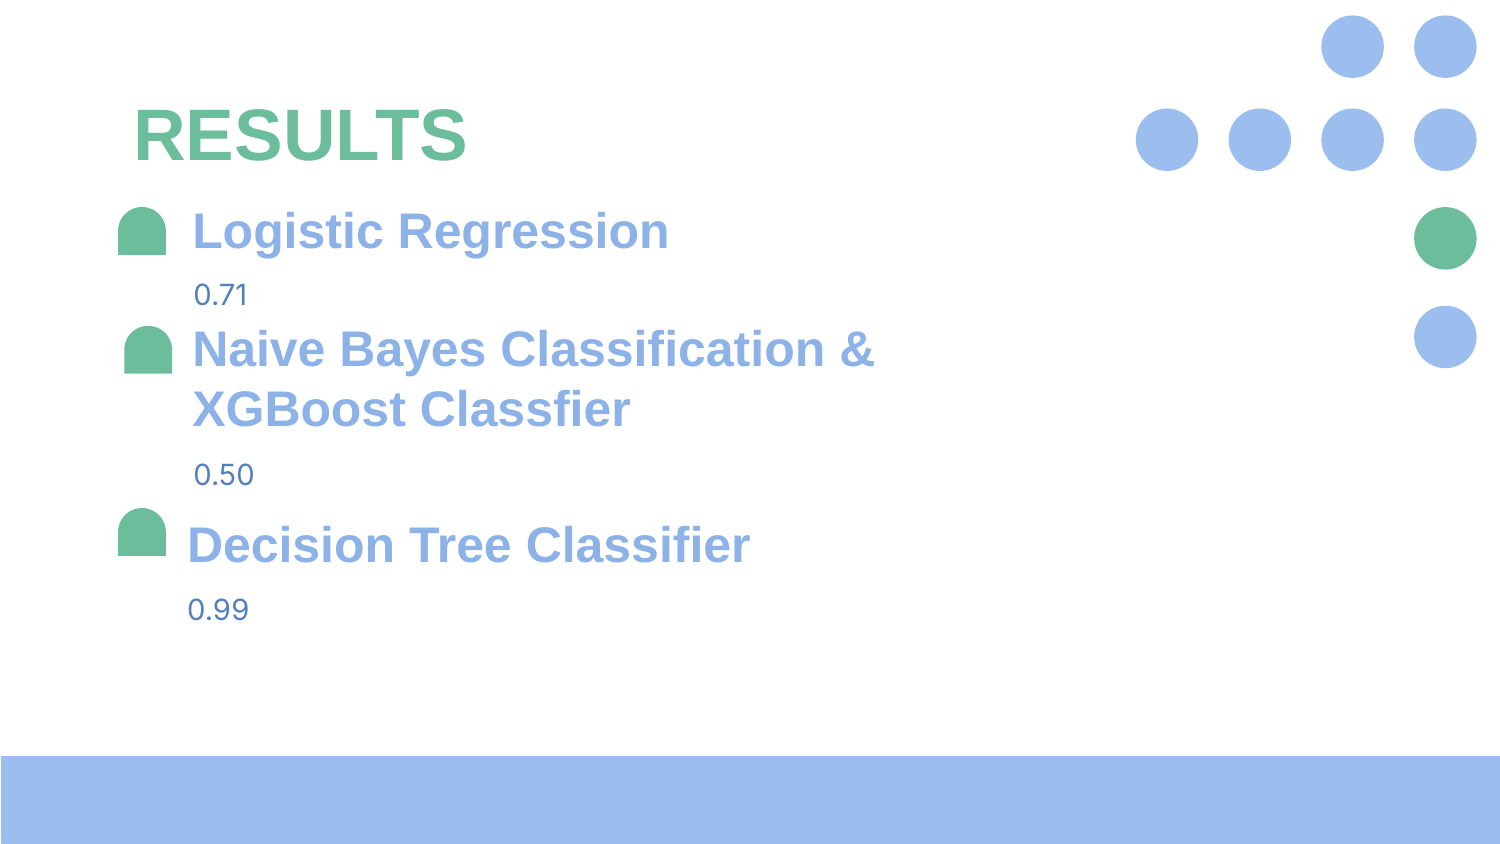

# RESULTS
Logistic Regression

0.71

Naive Bayes Classification & XGBoost Classfier
0.50

Decision Tree Classifier
0.99